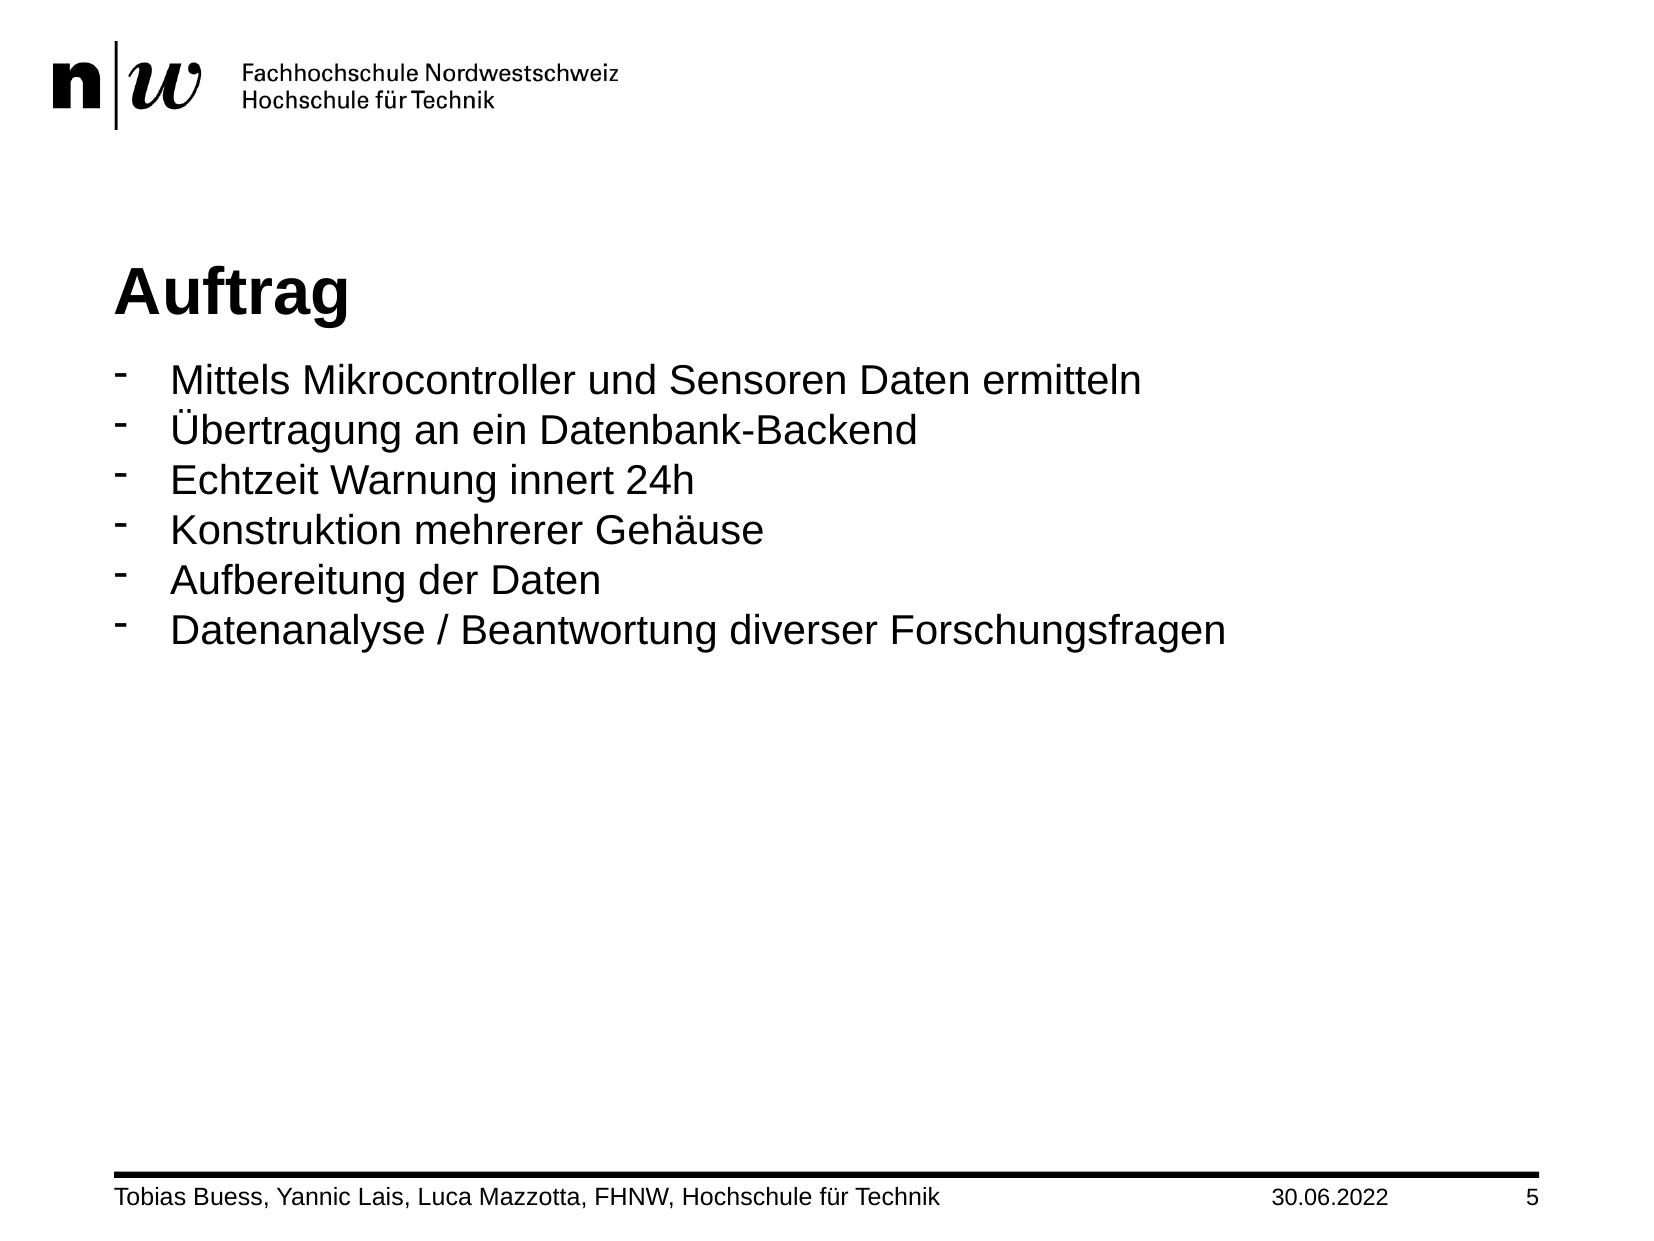

# Auftrag
Mittels Mikrocontroller und Sensoren Daten ermitteln
Übertragung an ein Datenbank-Backend
Echtzeit Warnung innert 24h
Konstruktion mehrerer Gehäuse
Aufbereitung der Daten
Datenanalyse / Beantwortung diverser Forschungsfragen

Tobias Buess, Yannic Lais, Luca Mazzotta, FHNW, Hochschule für Technik
30.06.2022
5